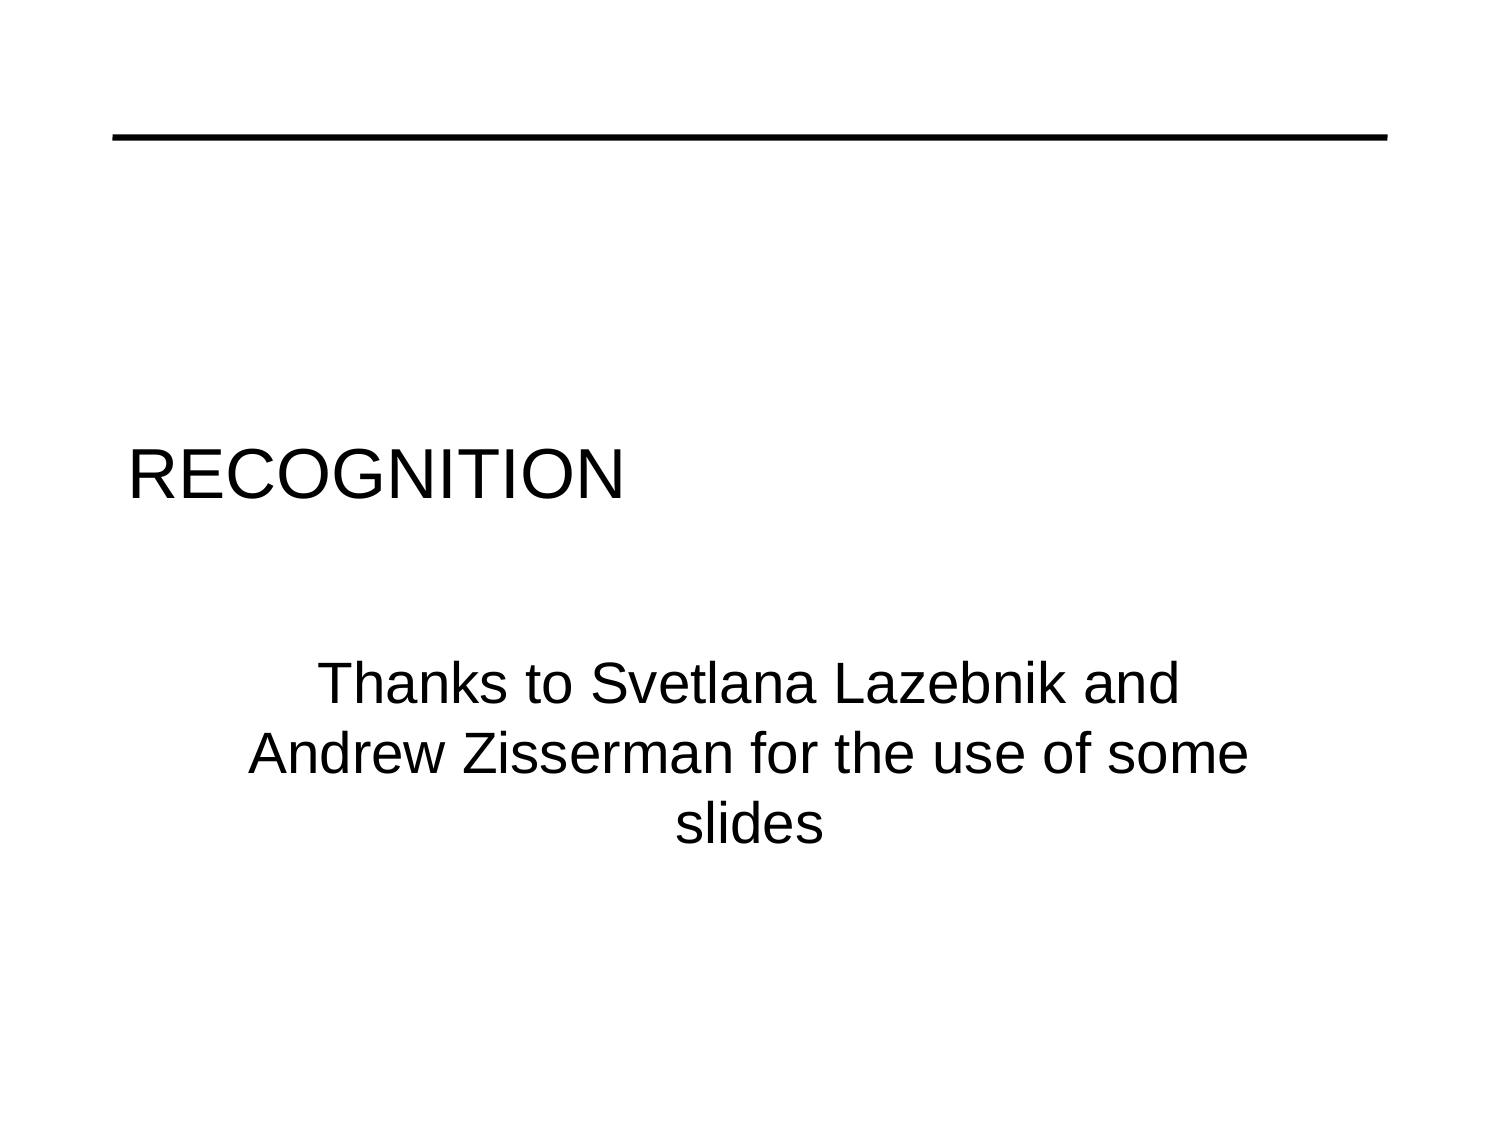

# RECOGNITION
Thanks to Svetlana Lazebnik and Andrew Zisserman for the use of some slides